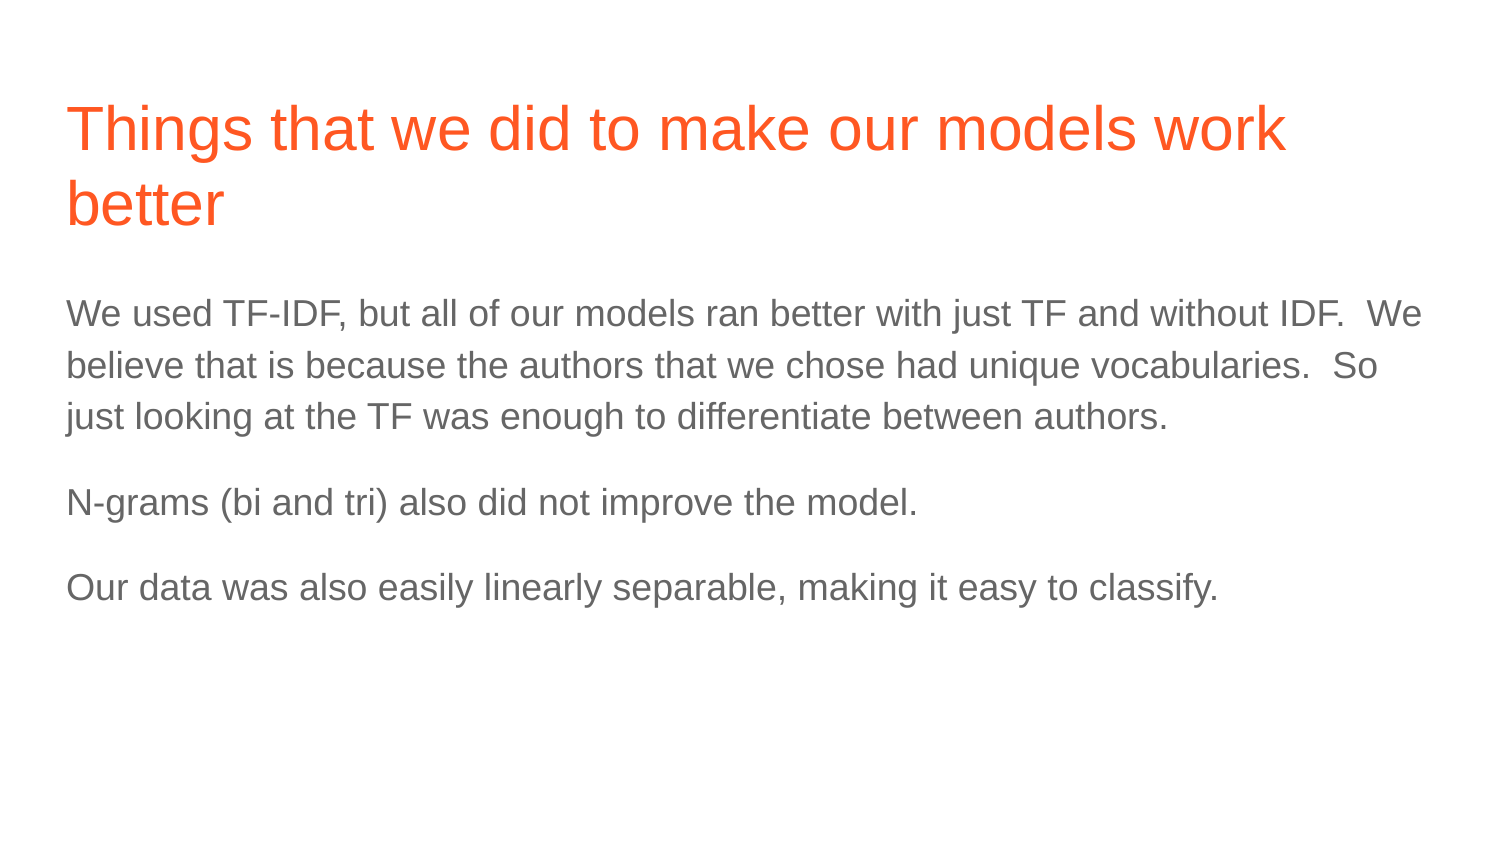

# Things that we did to make our models work better

We used TF-IDF, but all of our models ran better with just TF and without IDF.  We believe that is because the authors that we chose had unique vocabularies.  So just looking at the TF was enough to differentiate between authors.
N-grams (bi and tri) also did not improve the model.
Our data was also easily linearly separable, making it easy to classify.